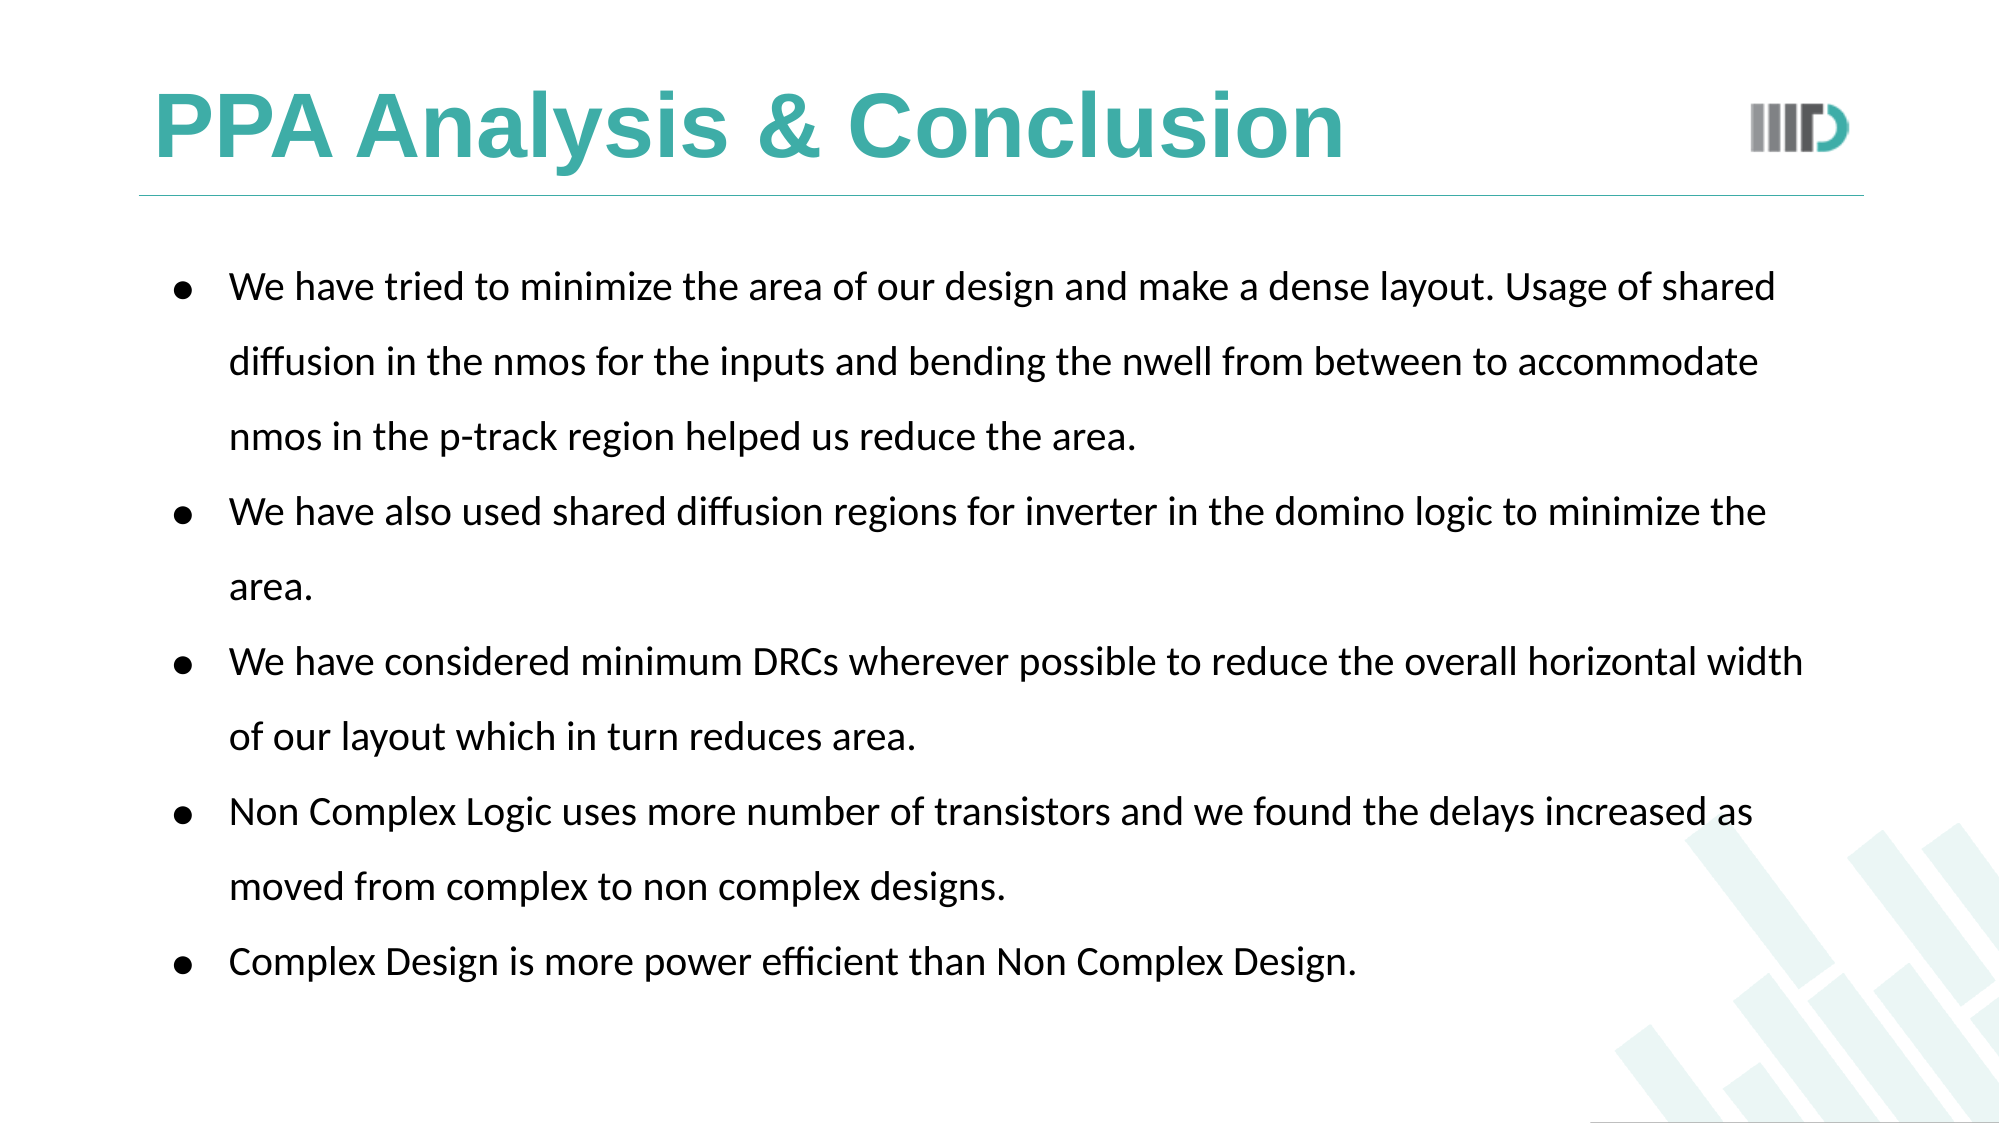

# PPA Analysis & Conclusion
We have tried to minimize the area of our design and make a dense layout. Usage of shared diffusion in the nmos for the inputs and bending the nwell from between to accommodate nmos in the p-track region helped us reduce the area.
We have also used shared diffusion regions for inverter in the domino logic to minimize the area.
We have considered minimum DRCs wherever possible to reduce the overall horizontal width of our layout which in turn reduces area.
Non Complex Logic uses more number of transistors and we found the delays increased as moved from complex to non complex designs.
Complex Design is more power efficient than Non Complex Design.